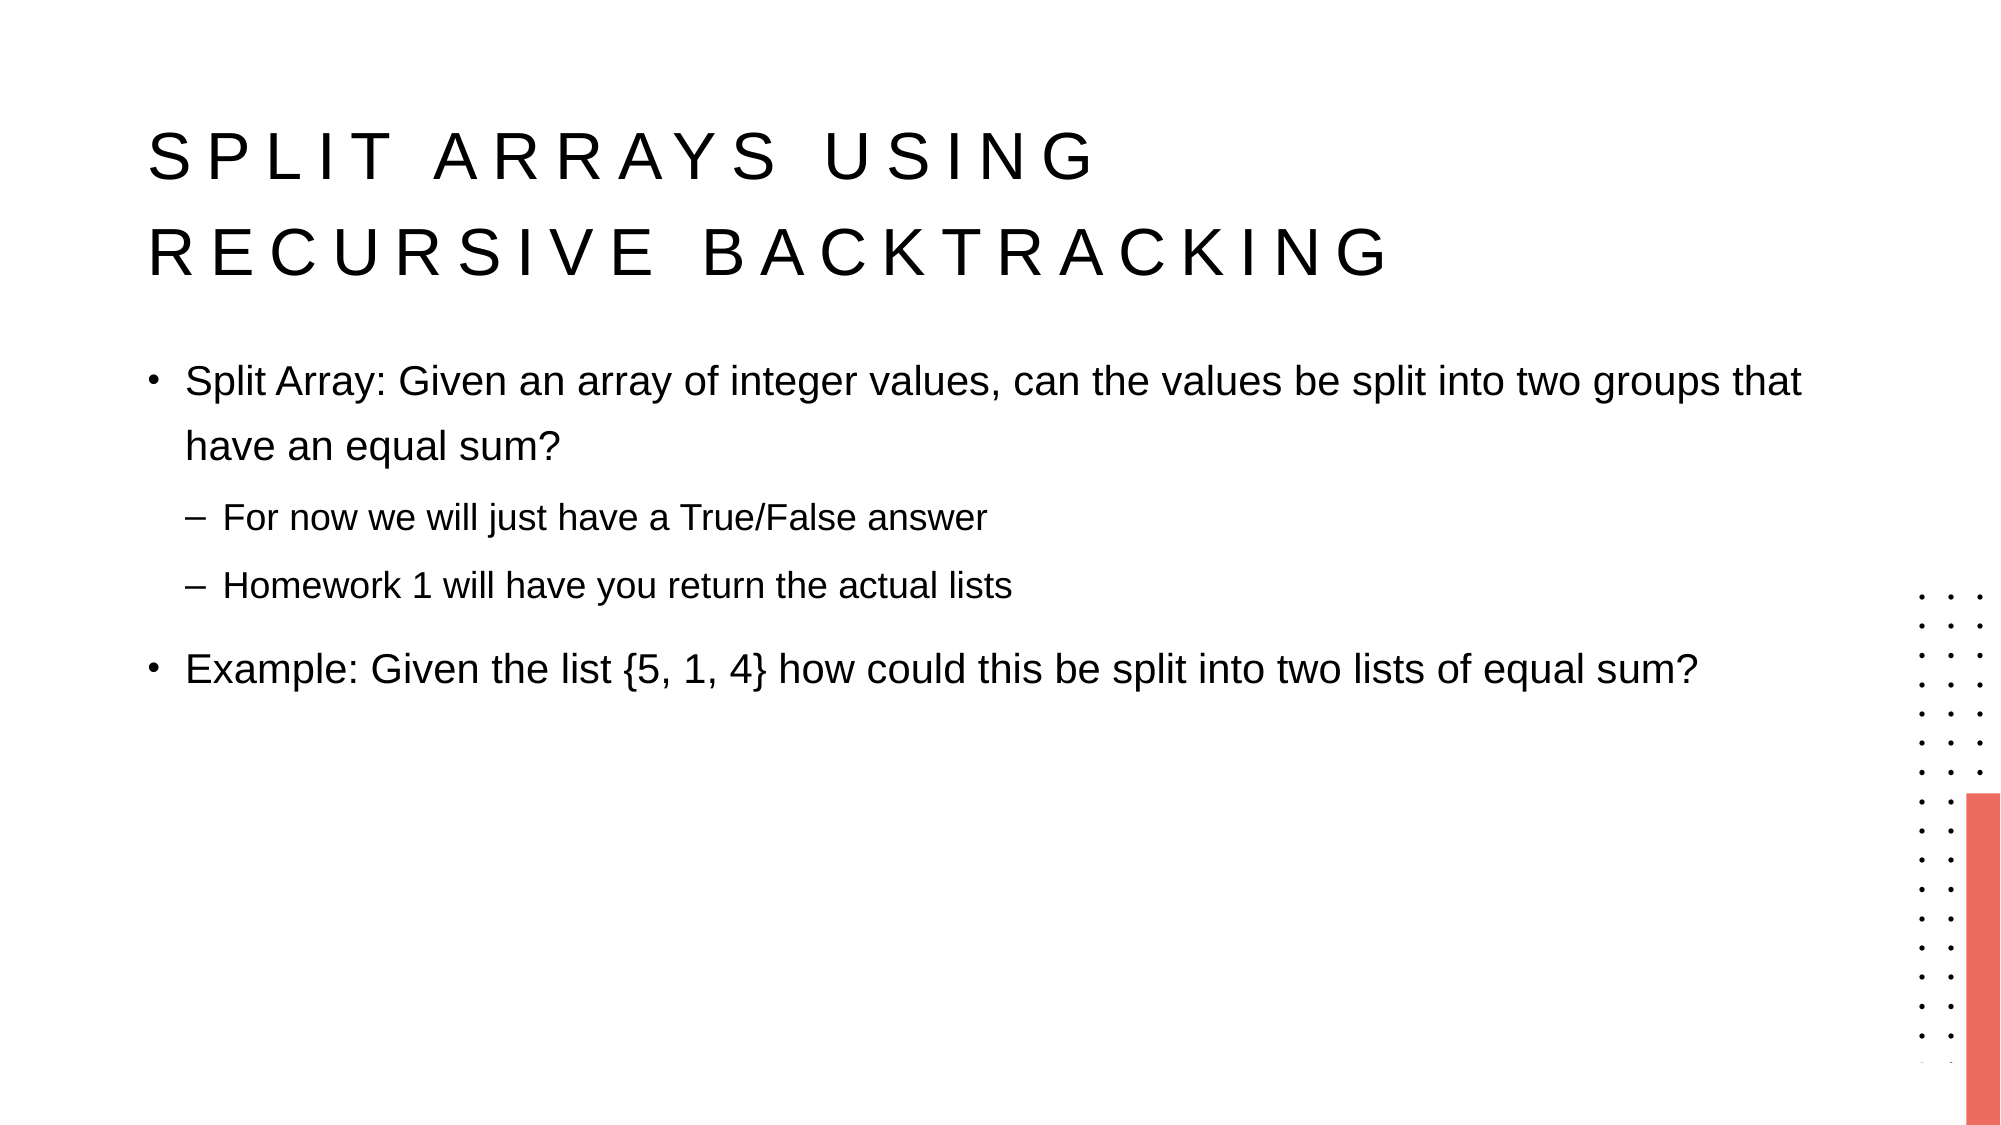

# Split Arrays using Recursive Backtracking
Split Array: Given an array of integer values, can the values be split into two groups that have an equal sum?
For now we will just have a True/False answer
Homework 1 will have you return the actual lists
Example: Given the list {5, 1, 4} how could this be split into two lists of equal sum?